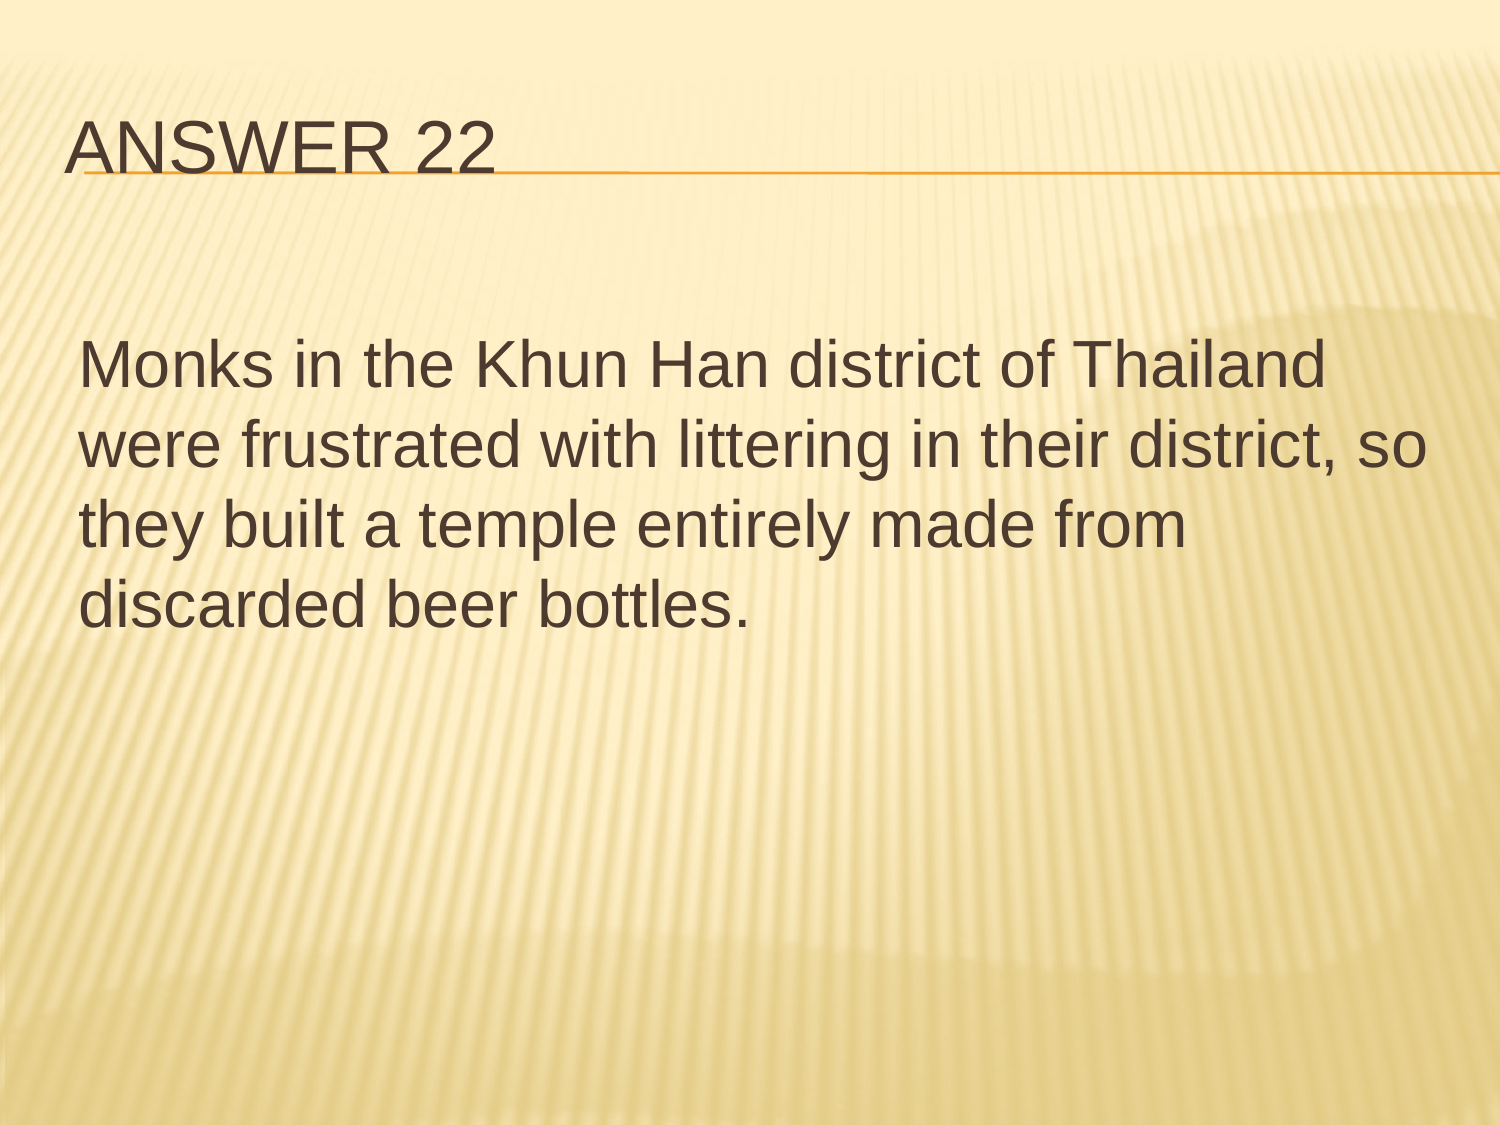

# Answer 22

Monks in the Khun Han district of Thailand were frustrated with littering in their district, so they built a temple entirely made from discarded beer bottles.